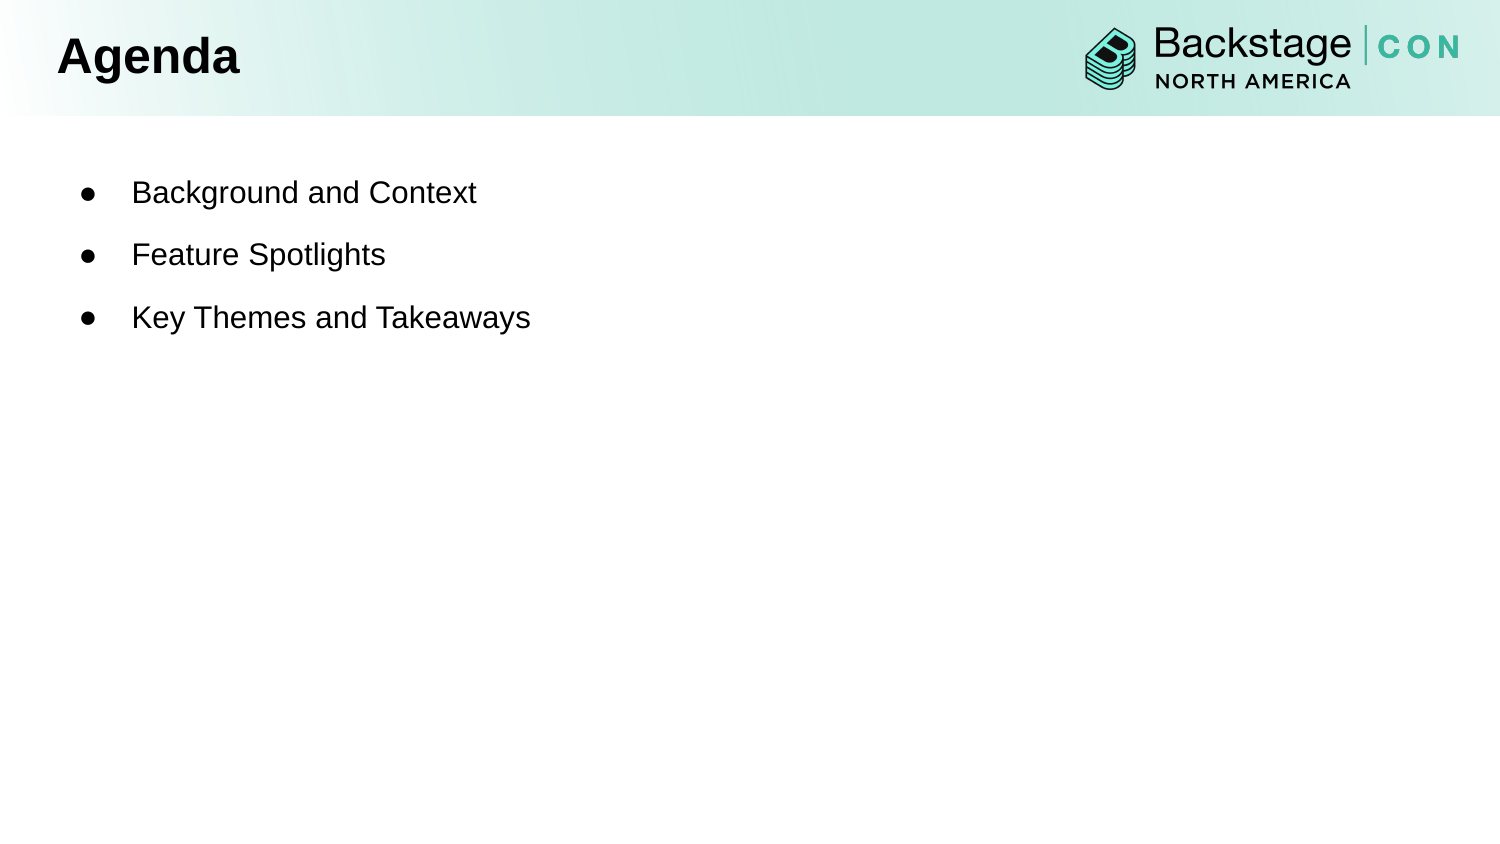

Agenda
Background and Context

Feature Spotlights

Key Themes and Takeaways